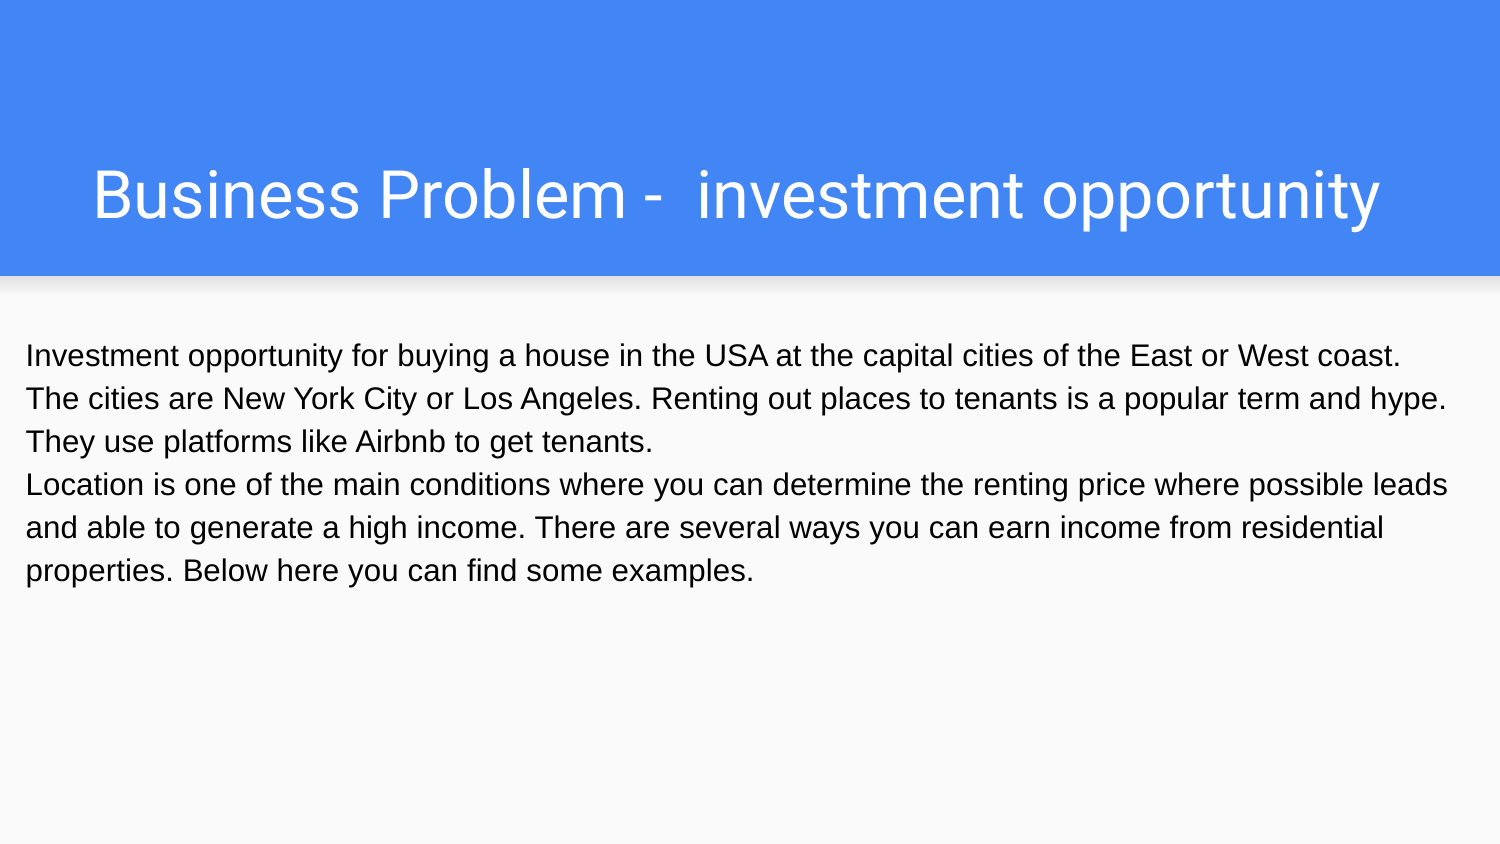

# Business Problem -  investment opportunity
Investment opportunity for buying a house in the USA at the capital cities of the East or West coast. The cities are New York City or Los Angeles. Renting out places to tenants is a popular term and hype. They use platforms like Airbnb to get tenants.
Location is one of the main conditions where you can determine the renting price where possible leads and able to generate a high income. There are several ways you can earn income from residential properties. Below here you can find some examples.